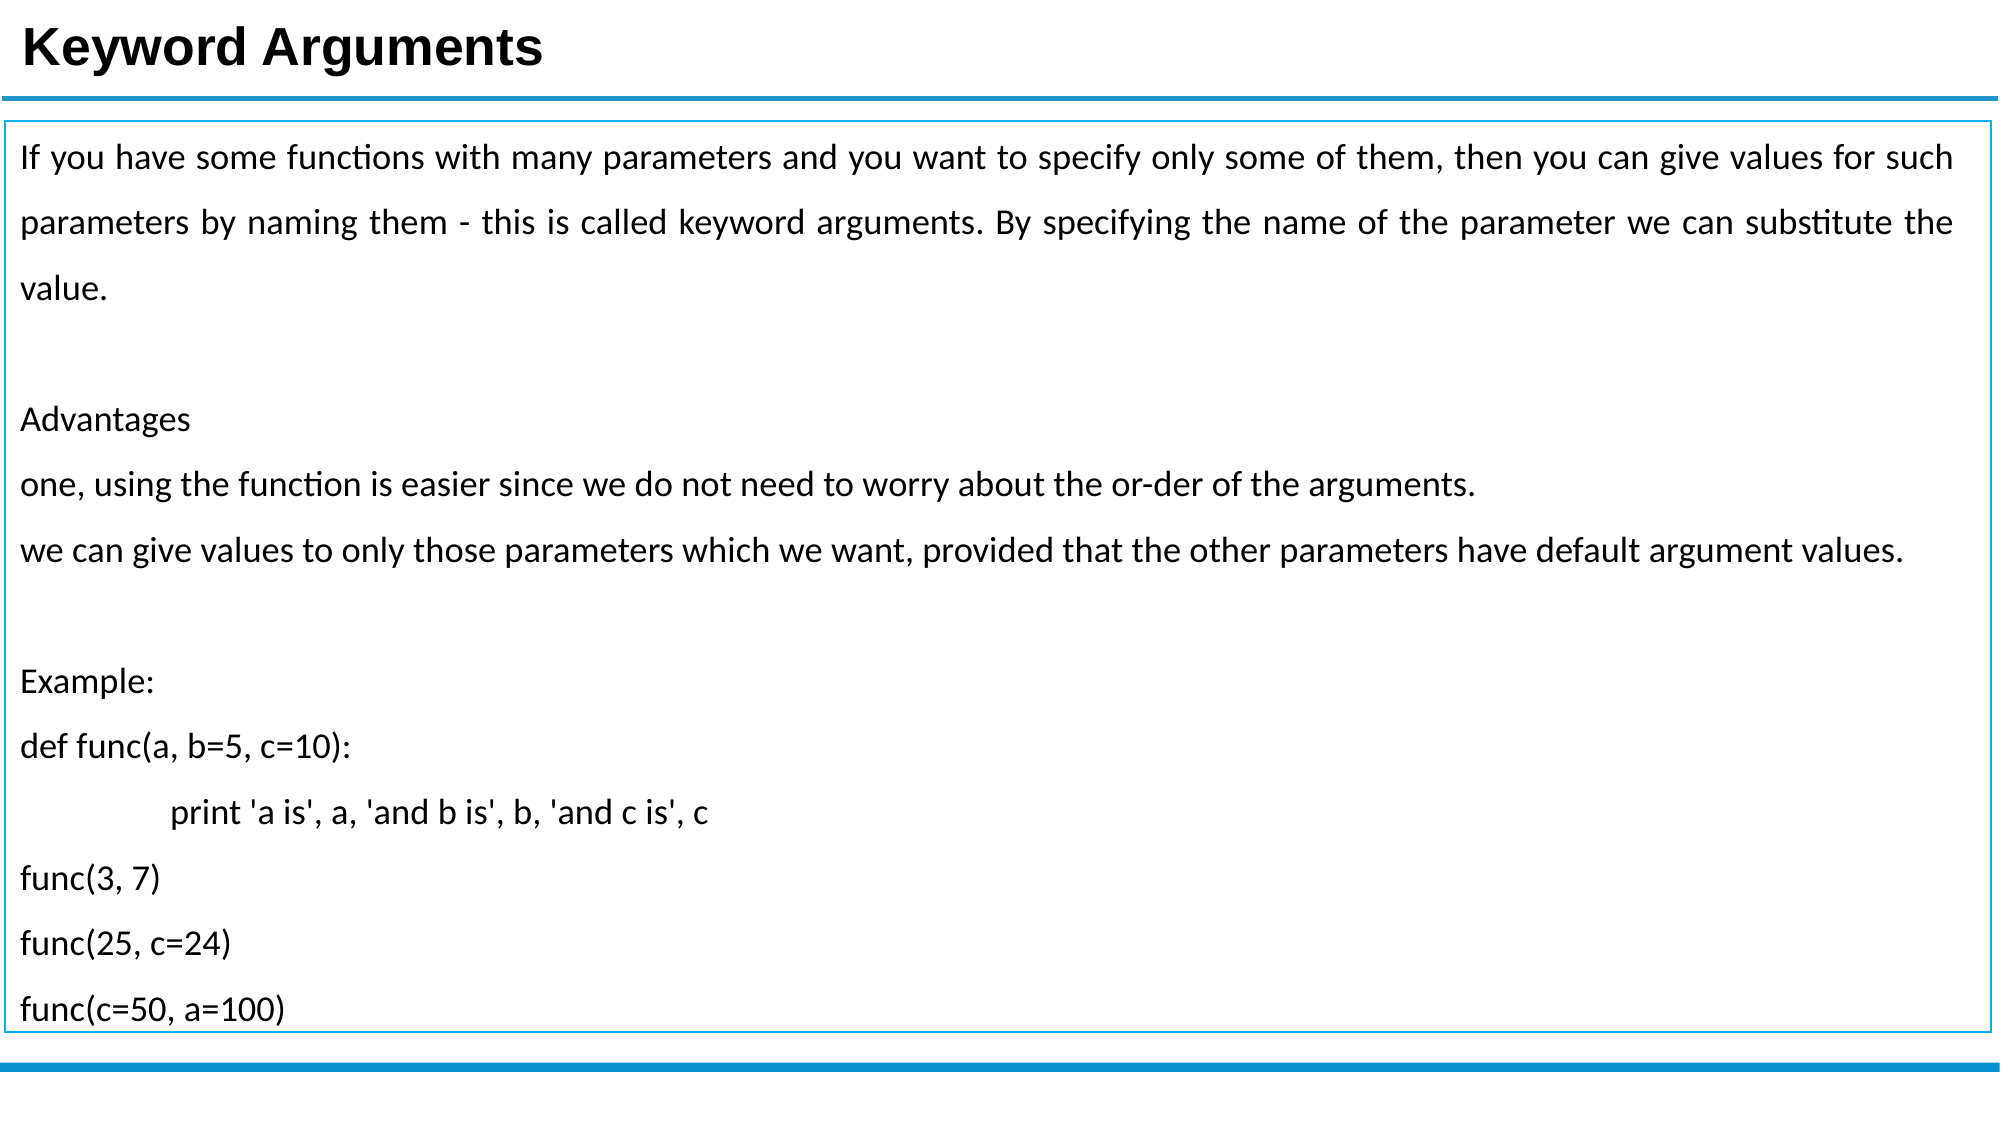

Keyword Arguments

If you have some functions with many parameters and you want to specify only some of them, then you can give values for such parameters by naming them - this is called keyword arguments. By specifying the name of the parameter we can substitute the value.

Advantages
one, using the function is easier since we do not need to worry about the or-der of the arguments.
we can give values to only those parameters which we want, provided that the other parameters have default argument values.

Example:
def func(a, b=5, c=10):
	print 'a is', a, 'and b is', b, 'and c is', c
func(3, 7)
func(25, c=24)
func(c=50, a=100)